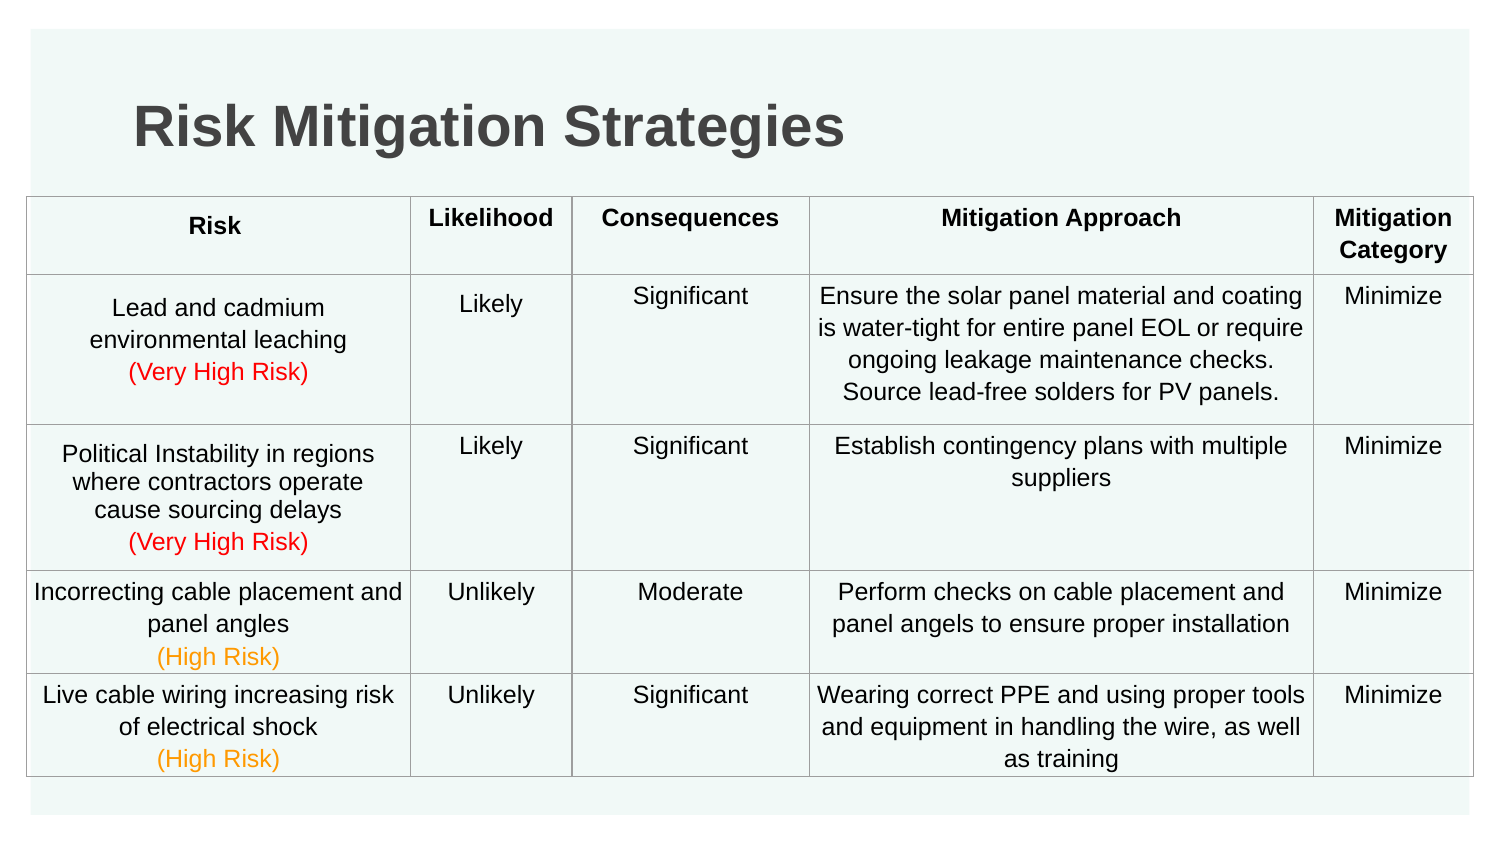

# Risk Mitigation Strategies
| Risk | Likelihood | Consequences | Mitigation Approach | Mitigation Category |
| --- | --- | --- | --- | --- |
| Lead and cadmium environmental leaching (Very High Risk) | Likely | Significant | Ensure the solar panel material and coating is water-tight for entire panel EOL or require ongoing leakage maintenance checks. Source lead-free solders for PV panels. | Minimize |
| Political Instability in regions where contractors operate cause sourcing delays (Very High Risk) | Likely | Significant | Establish contingency plans with multiple suppliers | Minimize |
| Incorrecting cable placement and panel angles (High Risk) | Unlikely | Moderate | Perform checks on cable placement and panel angels to ensure proper installation | Minimize |
| Live cable wiring increasing risk of electrical shock (High Risk) | Unlikely | Significant | Wearing correct PPE and using proper tools and equipment in handling the wire, as well as training | Minimize |